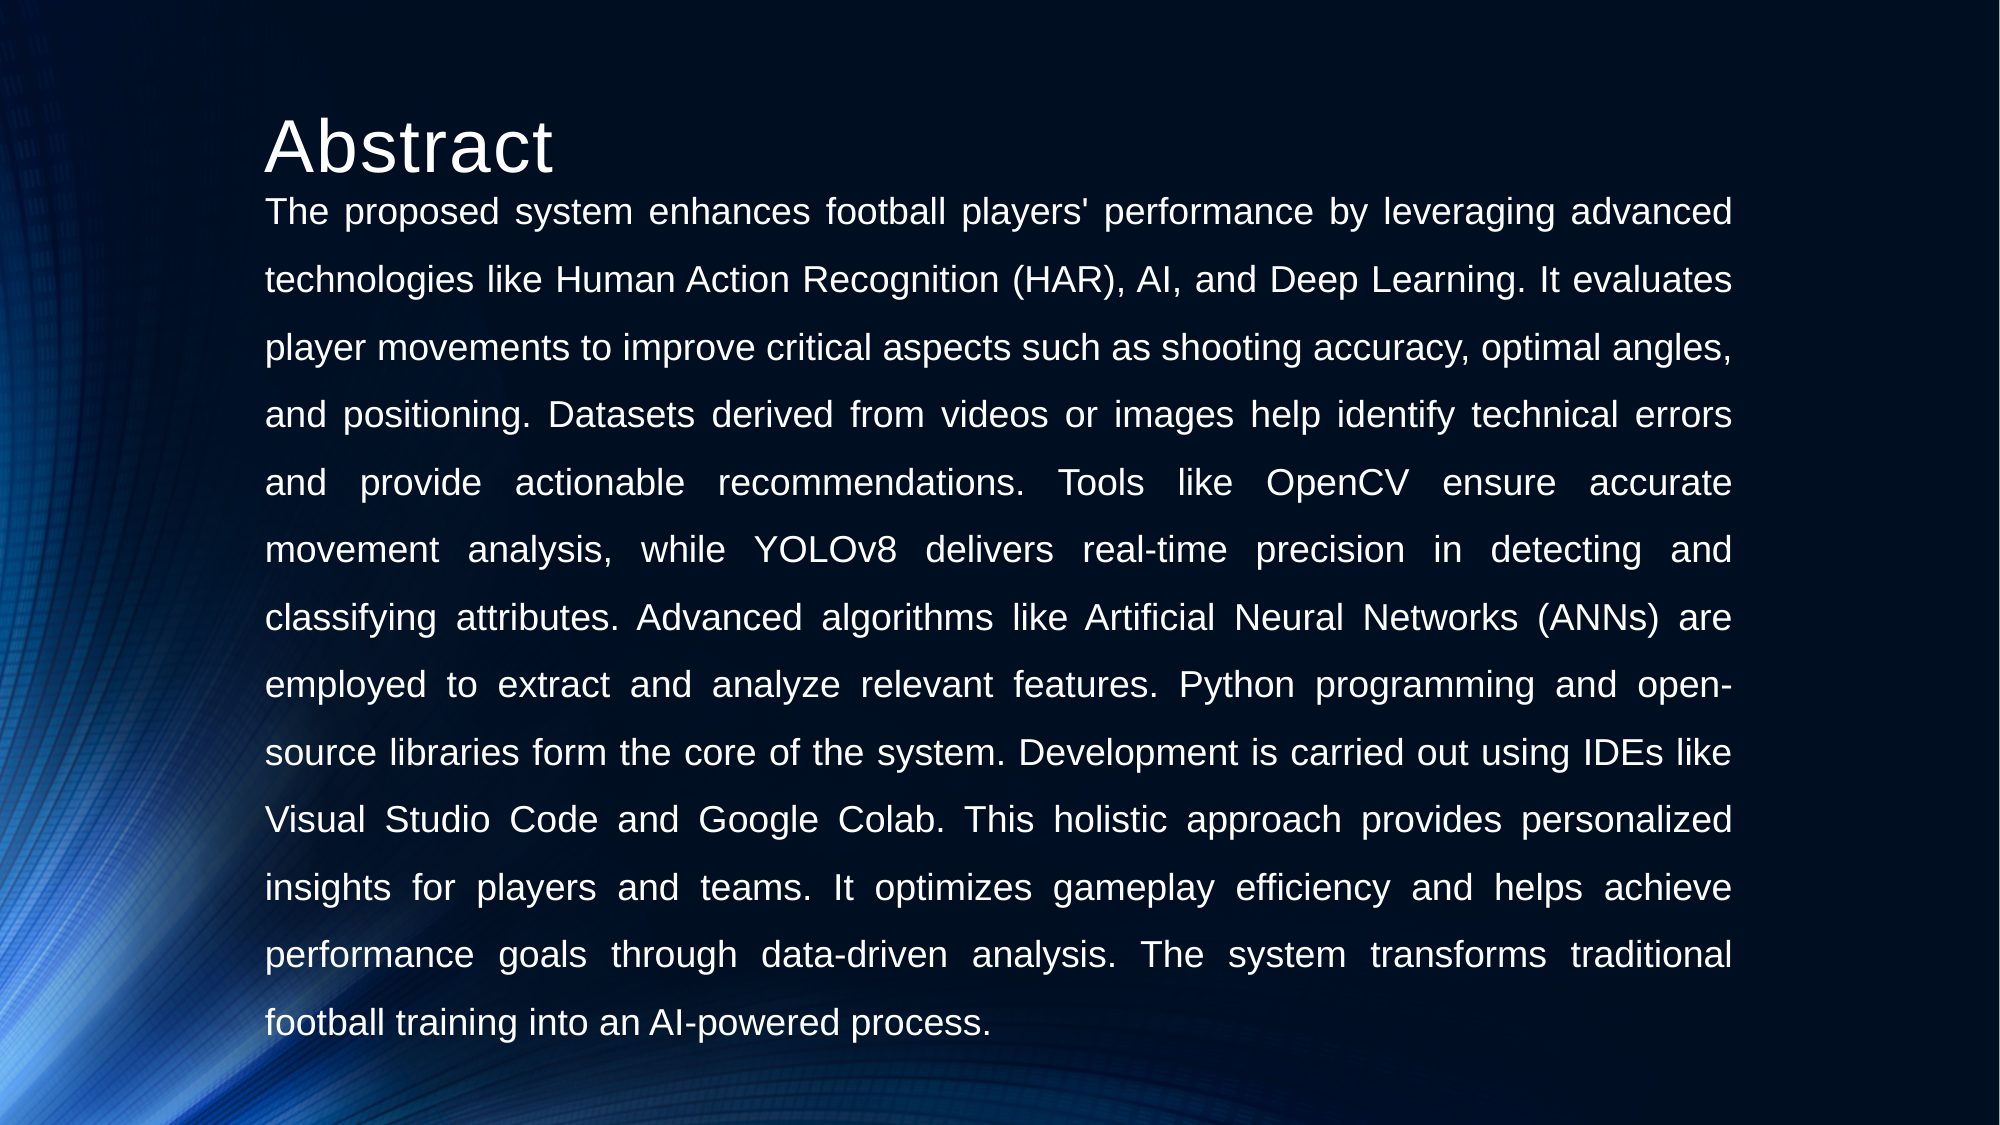

# Abstract
The proposed system enhances football players' performance by leveraging advanced technologies like Human Action Recognition (HAR), AI, and Deep Learning. It evaluates player movements to improve critical aspects such as shooting accuracy, optimal angles, and positioning. Datasets derived from videos or images help identify technical errors and provide actionable recommendations. Tools like OpenCV ensure accurate movement analysis, while YOLOv8 delivers real-time precision in detecting and classifying attributes. Advanced algorithms like Artificial Neural Networks (ANNs) are employed to extract and analyze relevant features. Python programming and open-source libraries form the core of the system. Development is carried out using IDEs like Visual Studio Code and Google Colab. This holistic approach provides personalized insights for players and teams. It optimizes gameplay efficiency and helps achieve performance goals through data-driven analysis. The system transforms traditional football training into an AI-powered process.